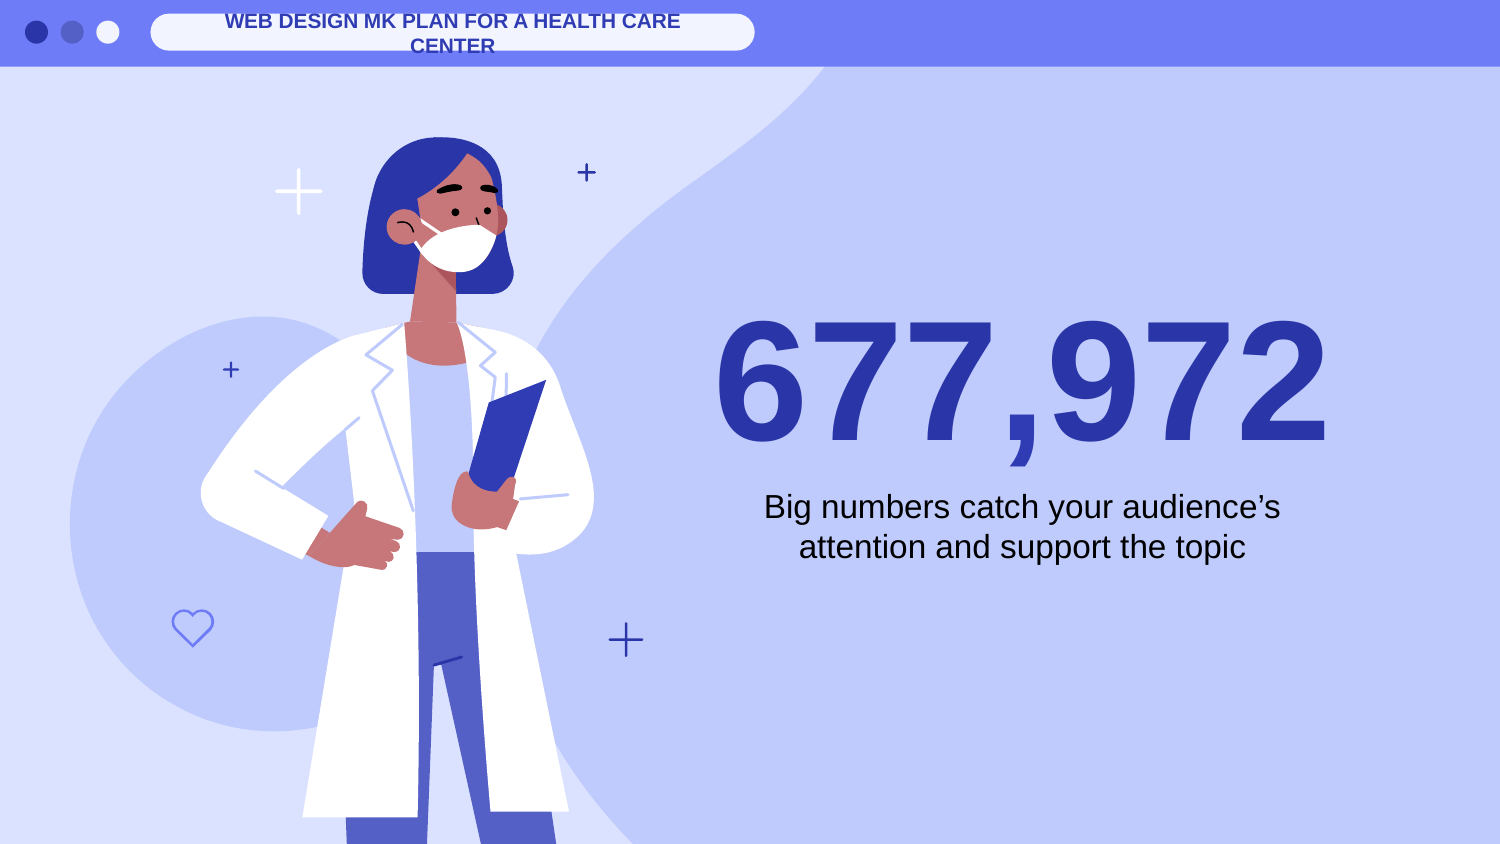

WEB DESIGN MK PLAN FOR A HEALTH CARE CENTER

# 677,972
Big numbers catch your audience’s attention and support the topic